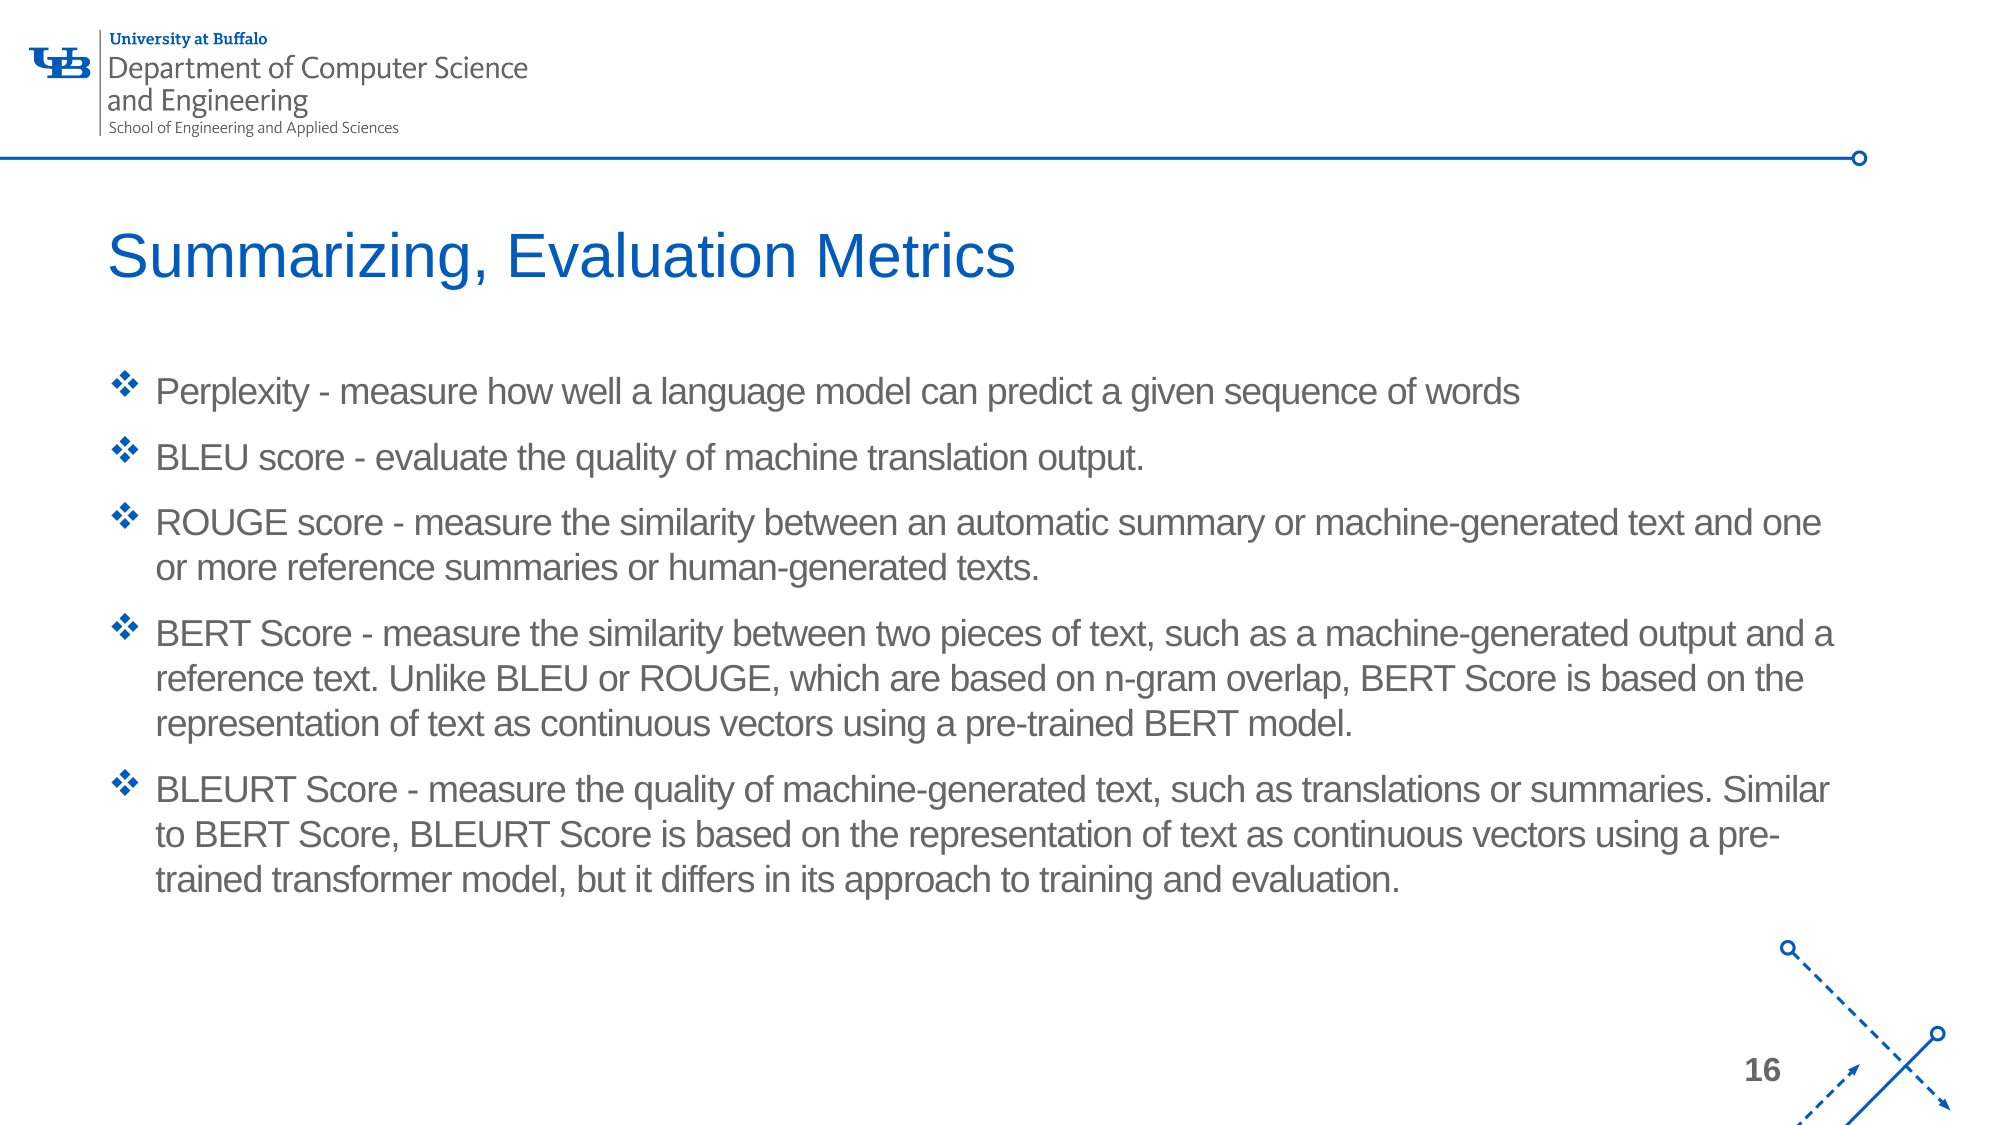

# Summarizing, Evaluation Metrics
Perplexity - measure how well a language model can predict a given sequence of words
BLEU score - evaluate the quality of machine translation output.
ROUGE score - measure the similarity between an automatic summary or machine-generated text and one or more reference summaries or human-generated texts.
BERT Score - measure the similarity between two pieces of text, such as a machine-generated output and a reference text. Unlike BLEU or ROUGE, which are based on n-gram overlap, BERT Score is based on the representation of text as continuous vectors using a pre-trained BERT model.
BLEURT Score - measure the quality of machine-generated text, such as translations or summaries. Similar to BERT Score, BLEURT Score is based on the representation of text as continuous vectors using a pre-trained transformer model, but it differs in its approach to training and evaluation.